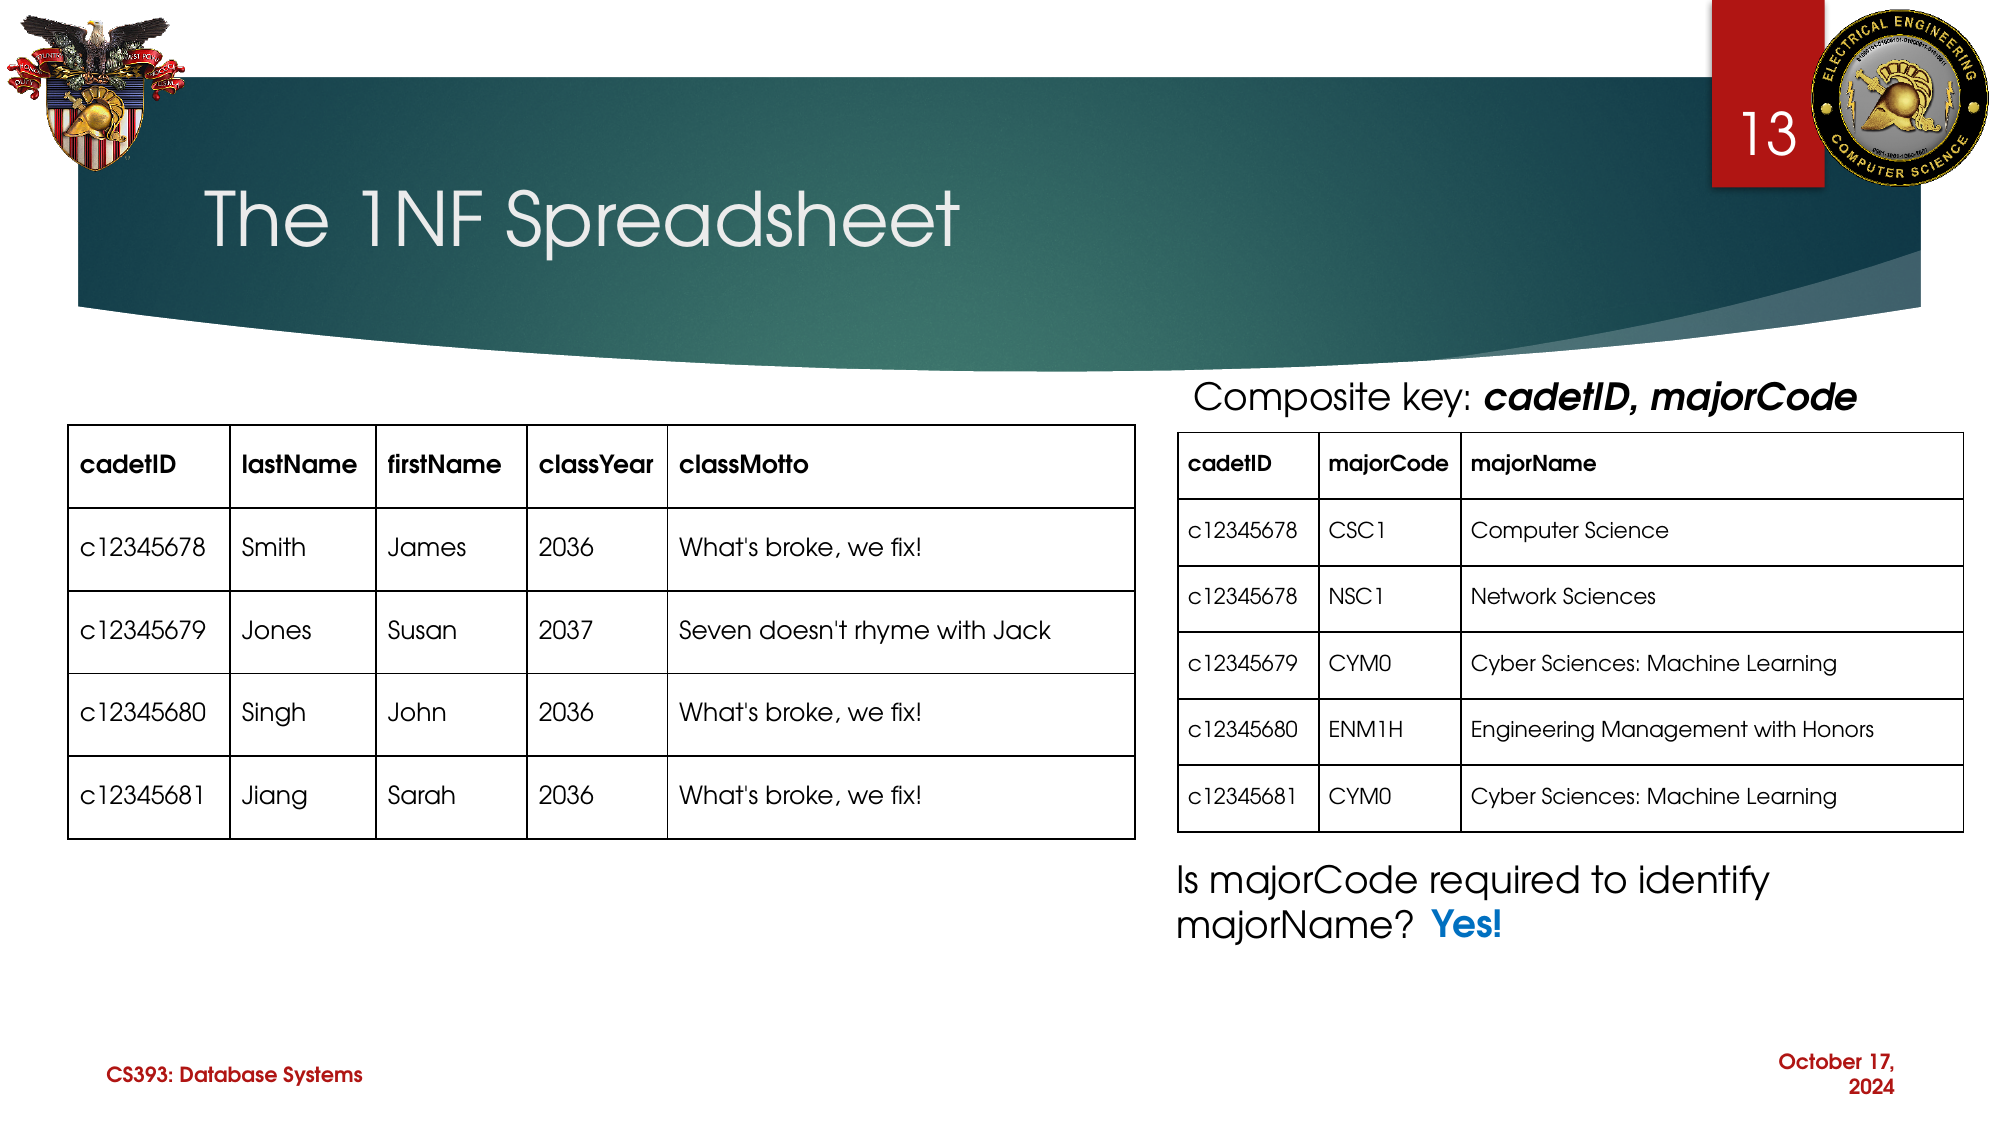

13
# The 1NF Spreadsheet
Composite key: cadetID, majorCode

| cadetID | lastName | firstName | classYear | classMotto |
| --- | --- | --- | --- | --- |
| c12345678 | Smith | James | 2036 | What's broke, we fix! |
| c12345679 | Jones | Susan | 2037 | Seven doesn't rhyme with Jack |
| c12345680 | Singh | John | 2036 | What's broke, we fix! |
| c12345681 | Jiang | Sarah | 2036 | What's broke, we fix! |
| cadetID | majorCode | majorName |
| --- | --- | --- |
| c12345678 | CSC1 | Computer Science |
| c12345678 | NSC1 | Network Sciences |
| c12345679 | CYM0 | Cyber Sciences: Machine Learning |
| c12345680 | ENM1H | Engineering Management with Honors |
| c12345681 | CYM0 | Cyber Sciences: Machine Learning |
Is majorCode required to identify majorName?
Yes!
CS393: Database Systems
October 17, 2024